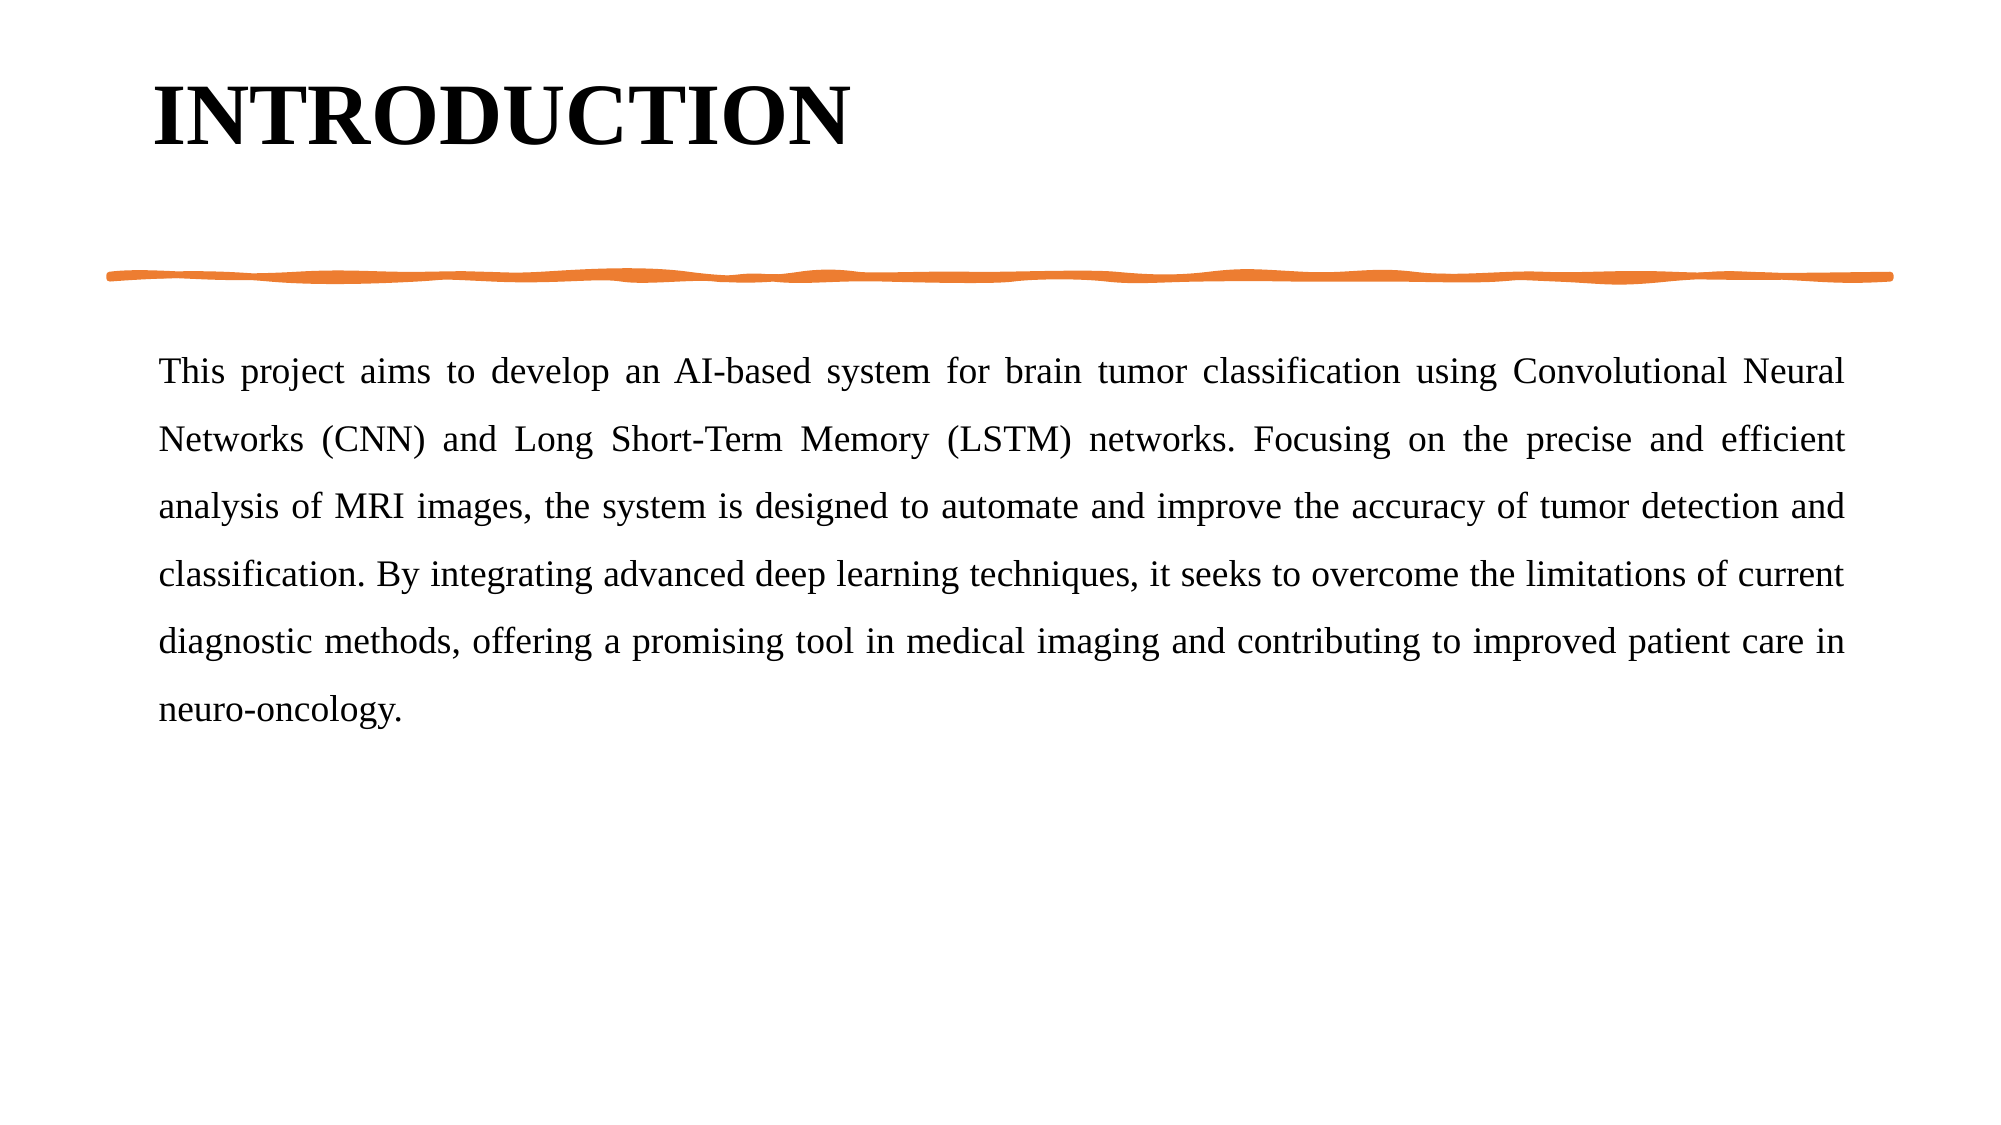

# INTRODUCTION

This project aims to develop an AI-based system for brain tumor classification using Convolutional Neural Networks (CNN) and Long Short-Term Memory (LSTM) networks. Focusing on the precise and efficient analysis of MRI images, the system is designed to automate and improve the accuracy of tumor detection and classification. By integrating advanced deep learning techniques, it seeks to overcome the limitations of current diagnostic methods, offering a promising tool in medical imaging and contributing to improved patient care in neuro-oncology.